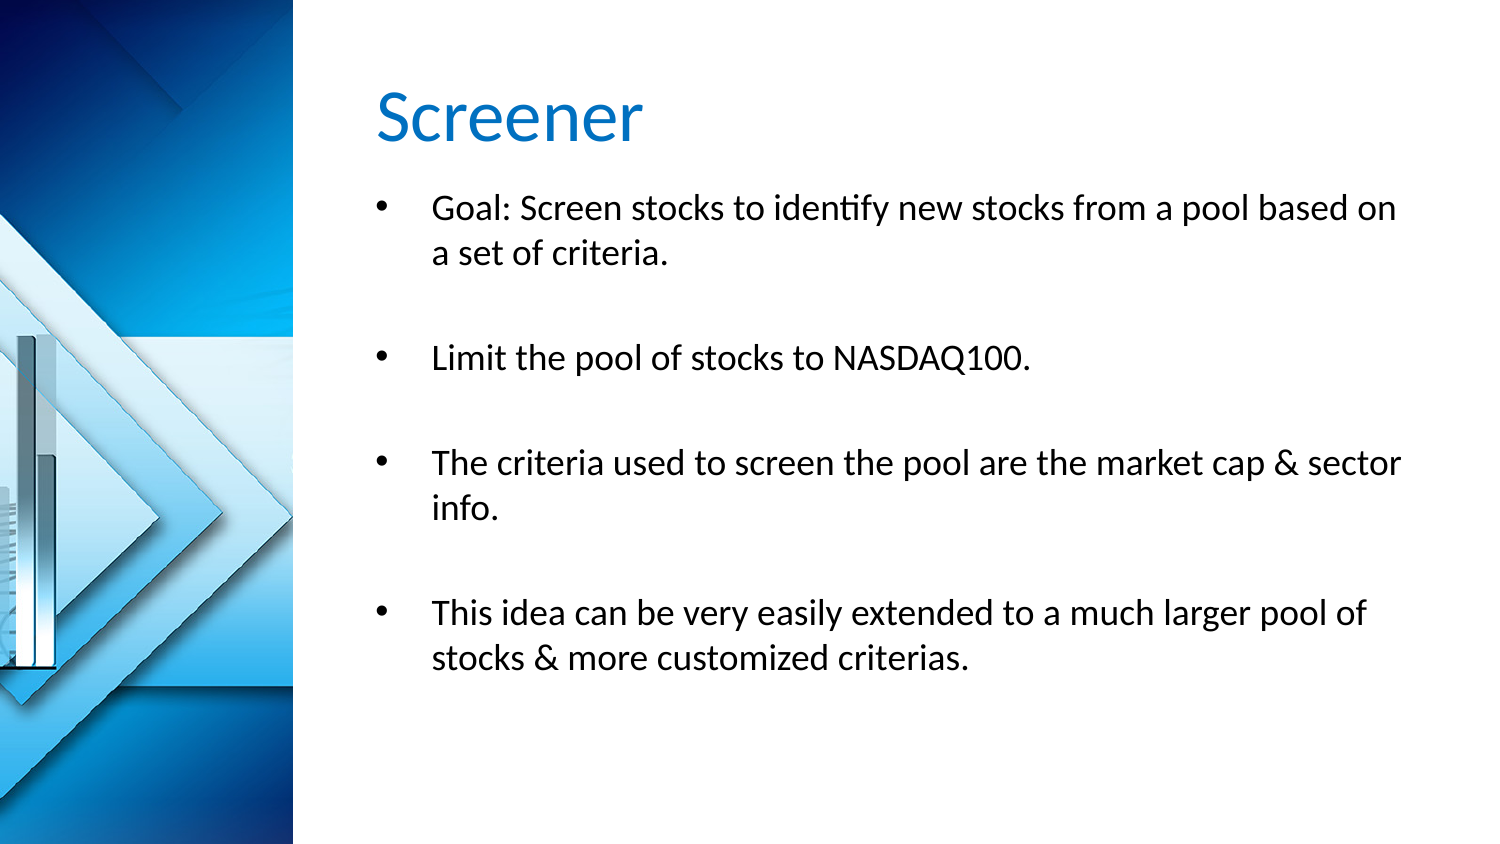

# Screener
Goal: Screen stocks to identify new stocks from a pool based on a set of criteria.

Limit the pool of stocks to NASDAQ100.

The criteria used to screen the pool are the market cap & sector info.

This idea can be very easily extended to a much larger pool of stocks & more customized criterias.